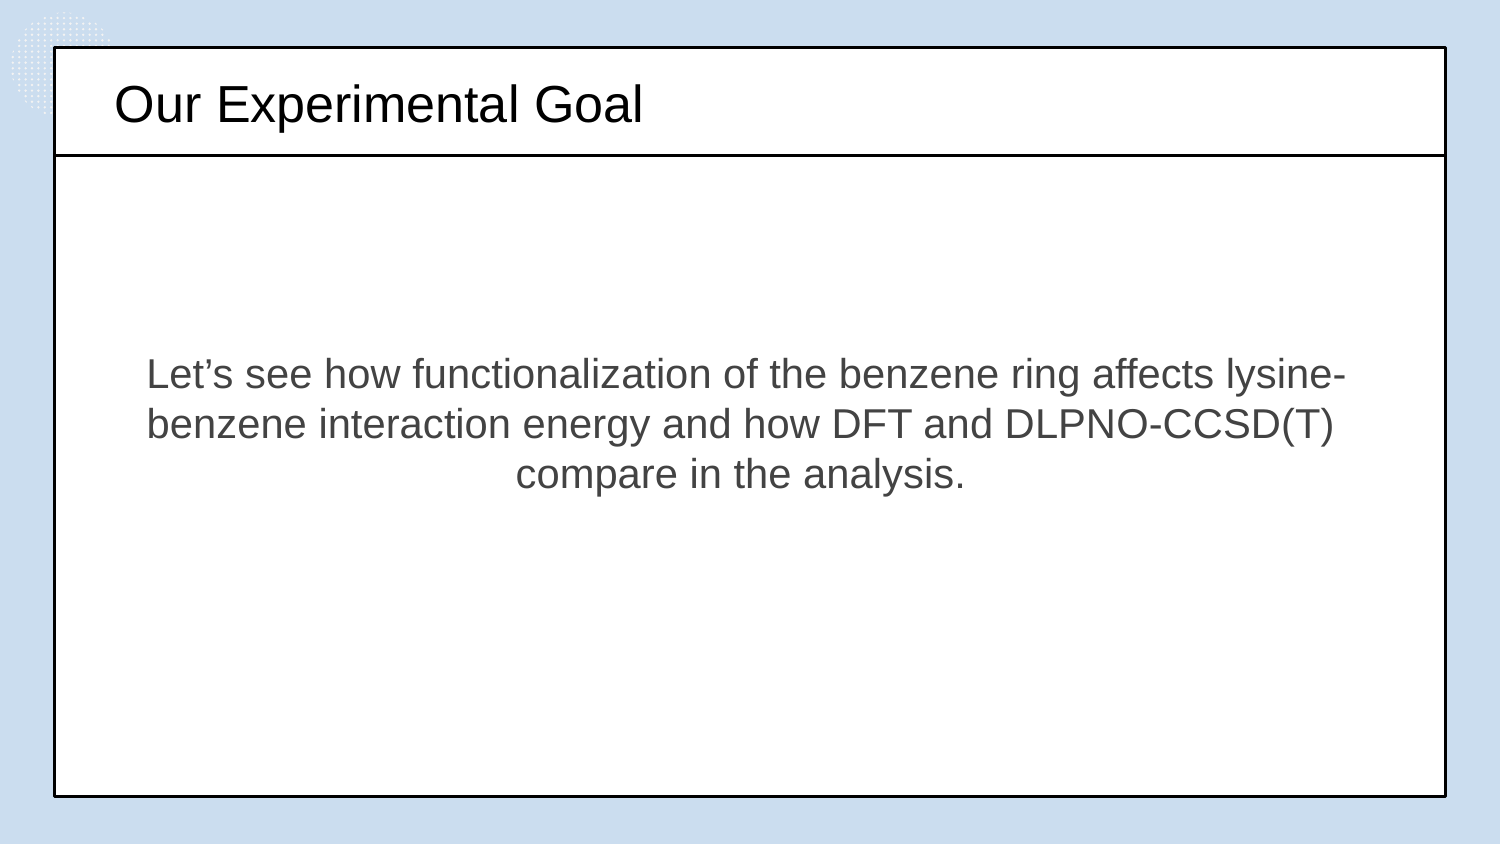

# Our Experimental Goal
 Let’s see how functionalization of the benzene ring affects lysine-benzene interaction energy and how DFT and DLPNO-CCSD(T) compare in the analysis.